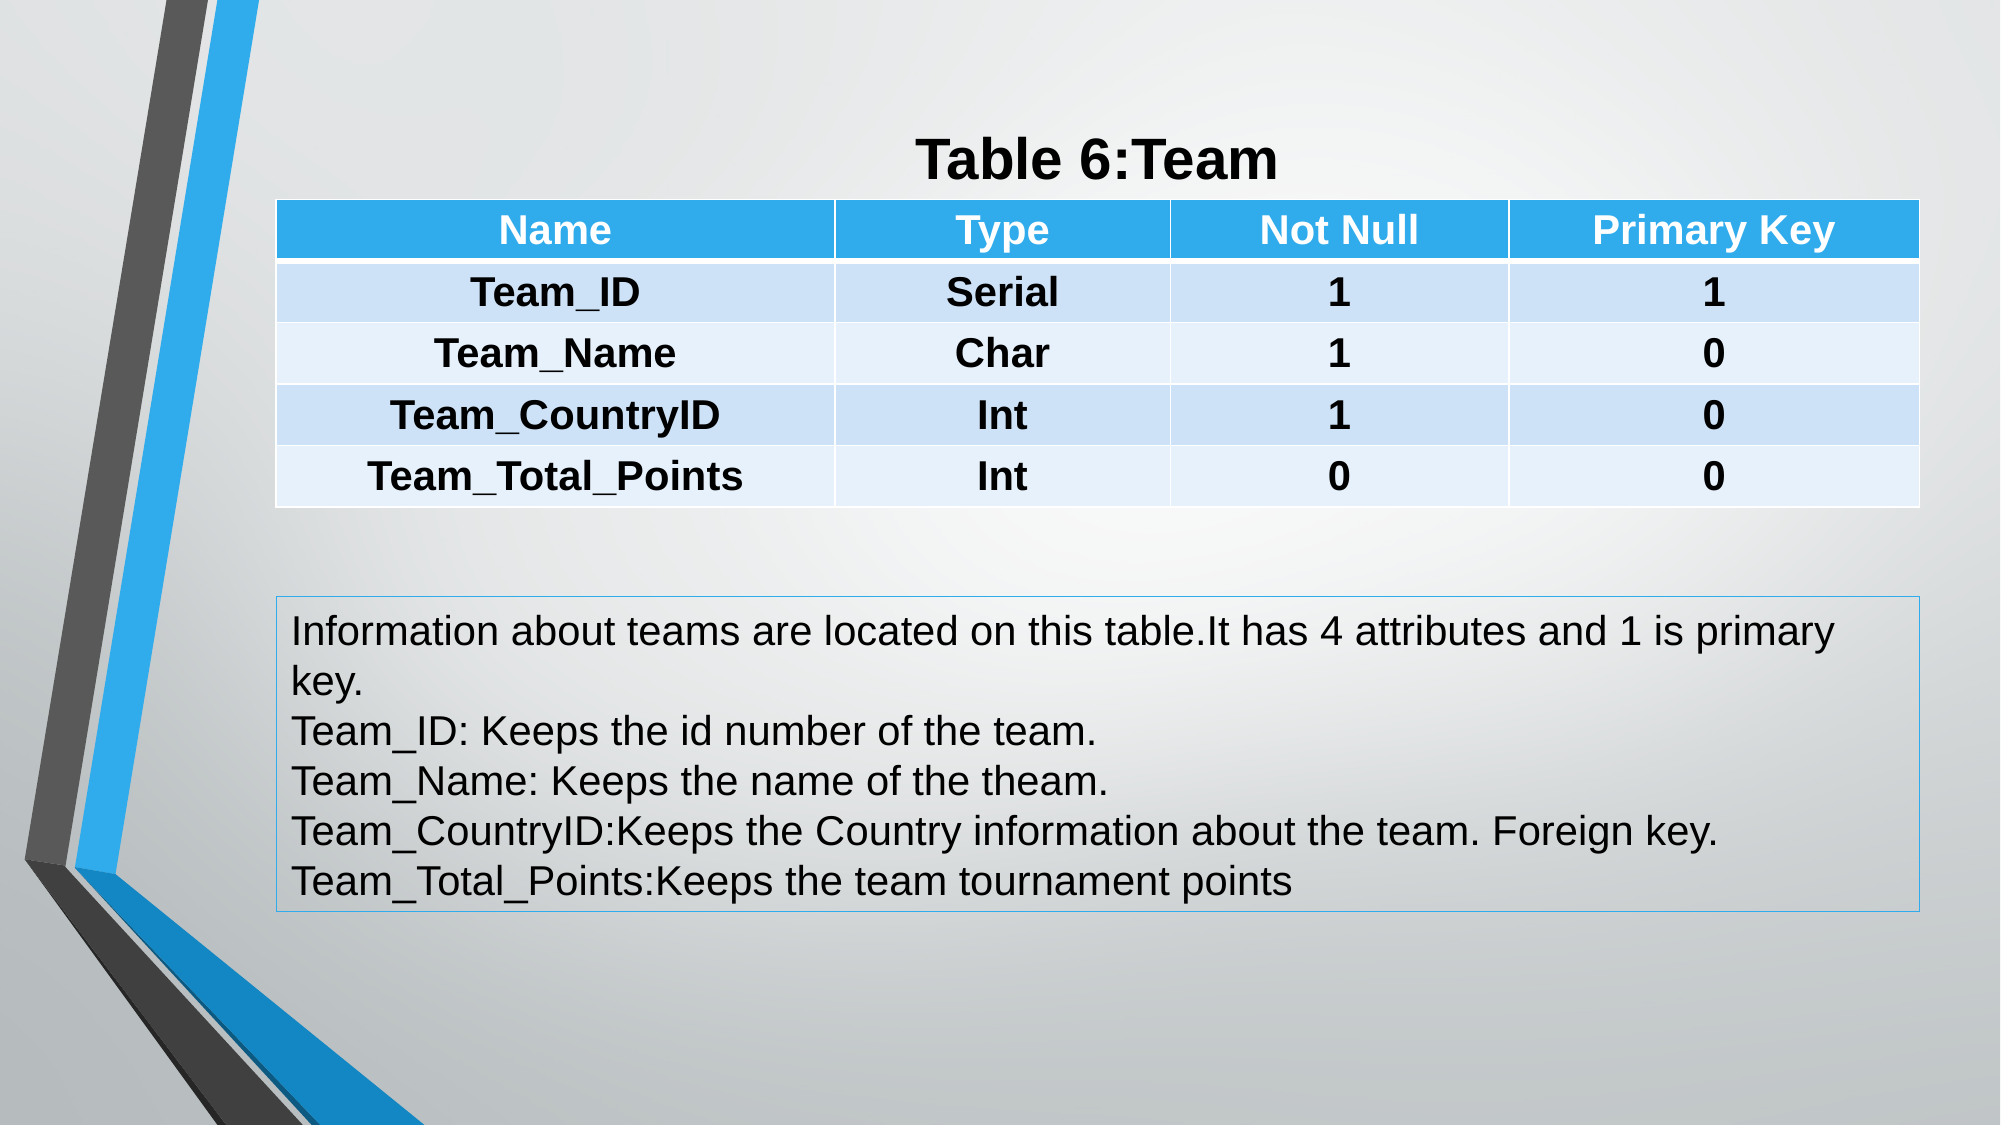

Table 6:Team
| Name | Type | Not Null | Primary Key |
| --- | --- | --- | --- |
| Team\_ID | Serial | 1 | 1 |
| Team\_Name | Char | 1 | 0 |
| Team\_CountryID | Int | 1 | 0 |
| Team\_Total\_Points | Int | 0 | 0 |
Information about teams are located on this table.It has 4 attributes and 1 is primary key.
Team_ID: Keeps the id number of the team.
Team_Name: Keeps the name of the theam.
Team_CountryID:Keeps the Country information about the team. Foreign key.
Team_Total_Points:Keeps the team tournament points